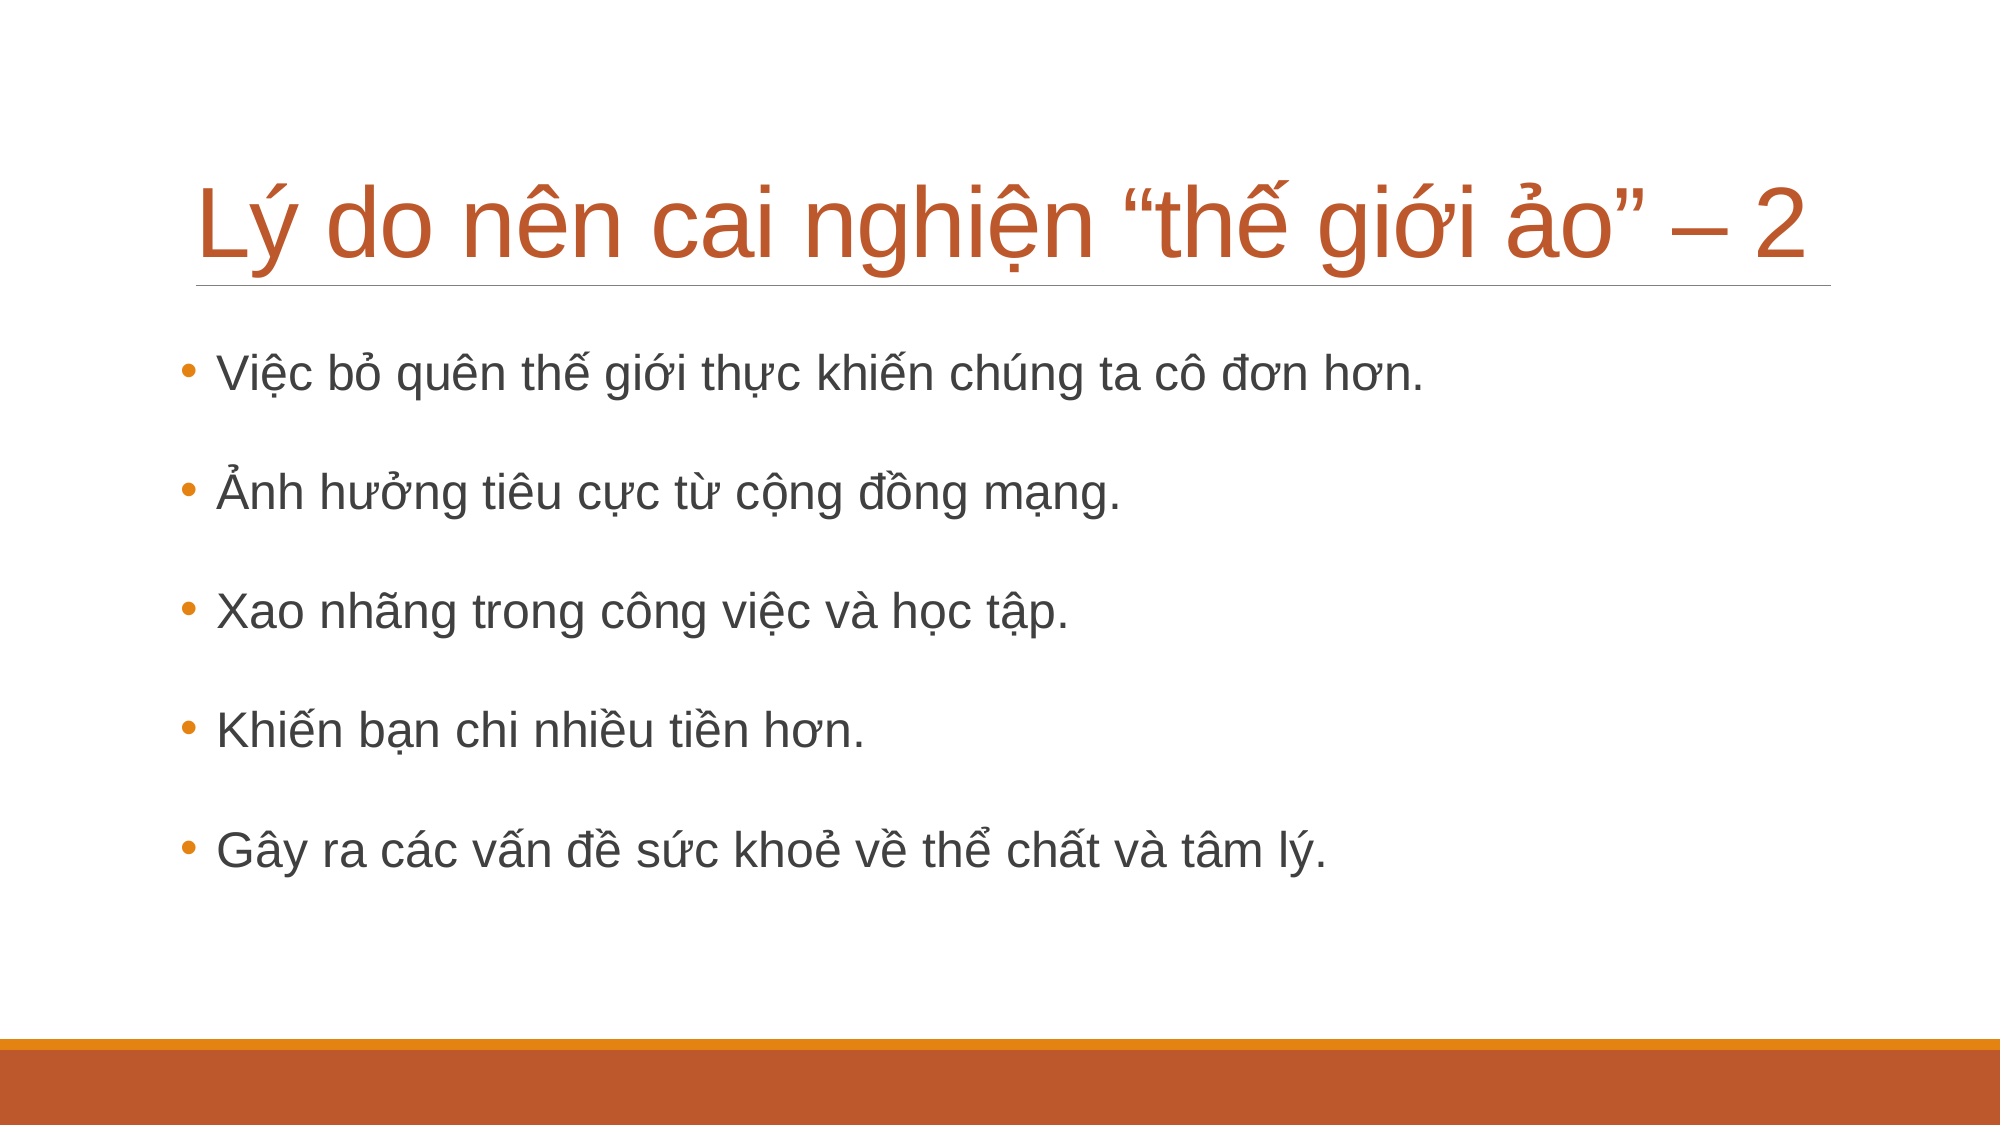

# Lý do nên cai nghiện “thế giới ảo” – 2
Việc bỏ quên thế giới thực khiến chúng ta cô đơn hơn.
Ảnh hưởng tiêu cực từ cộng đồng mạng.
Xao nhãng trong công việc và học tập.
Khiến bạn chi nhiều tiền hơn.
Gây ra các vấn đề sức khoẻ về thể chất và tâm lý.

10